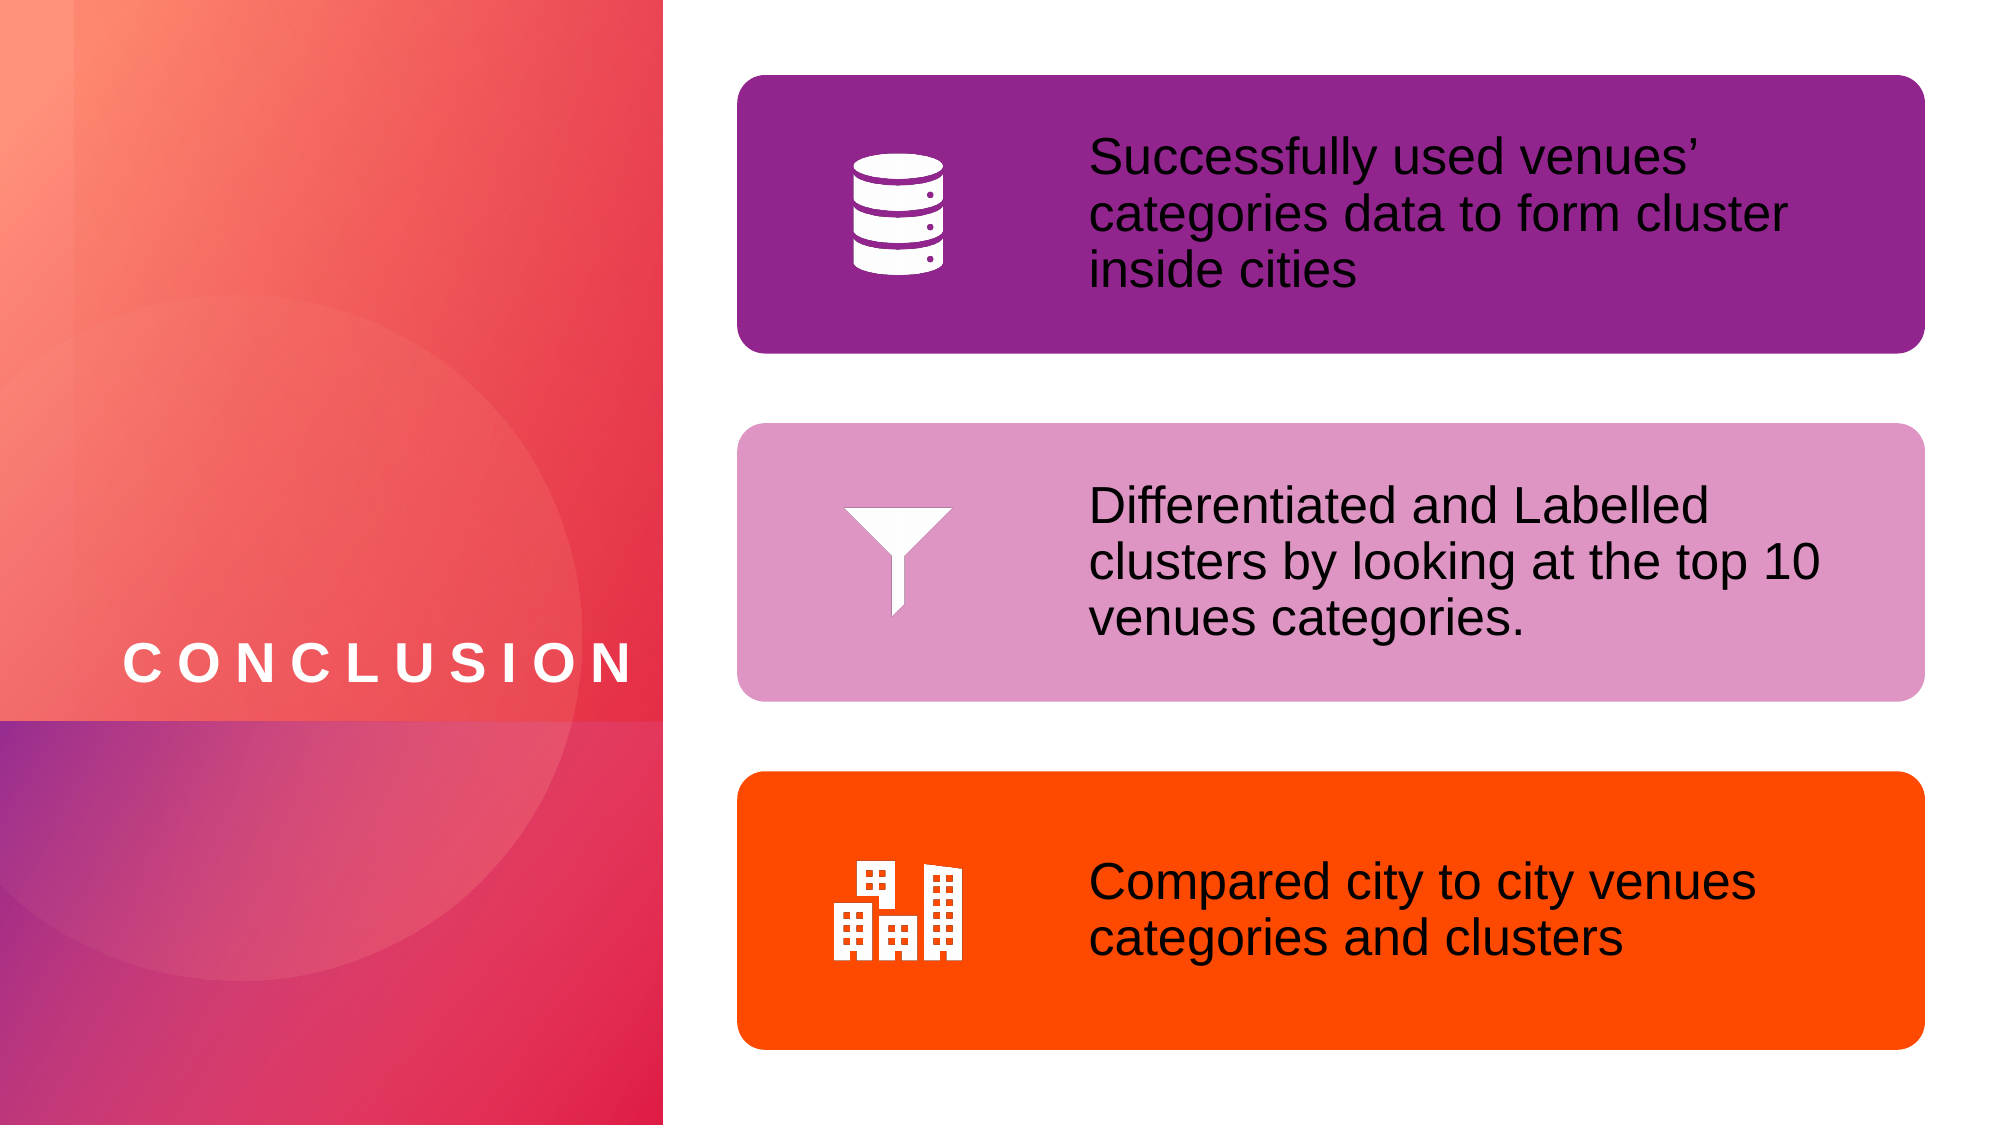

Successfully used venues’ categories data to form cluster inside cities
Differentiated and Labelled clusters by looking at the top 10 venues categories.
Compared city to city venues categories and clusters
# Conclusion